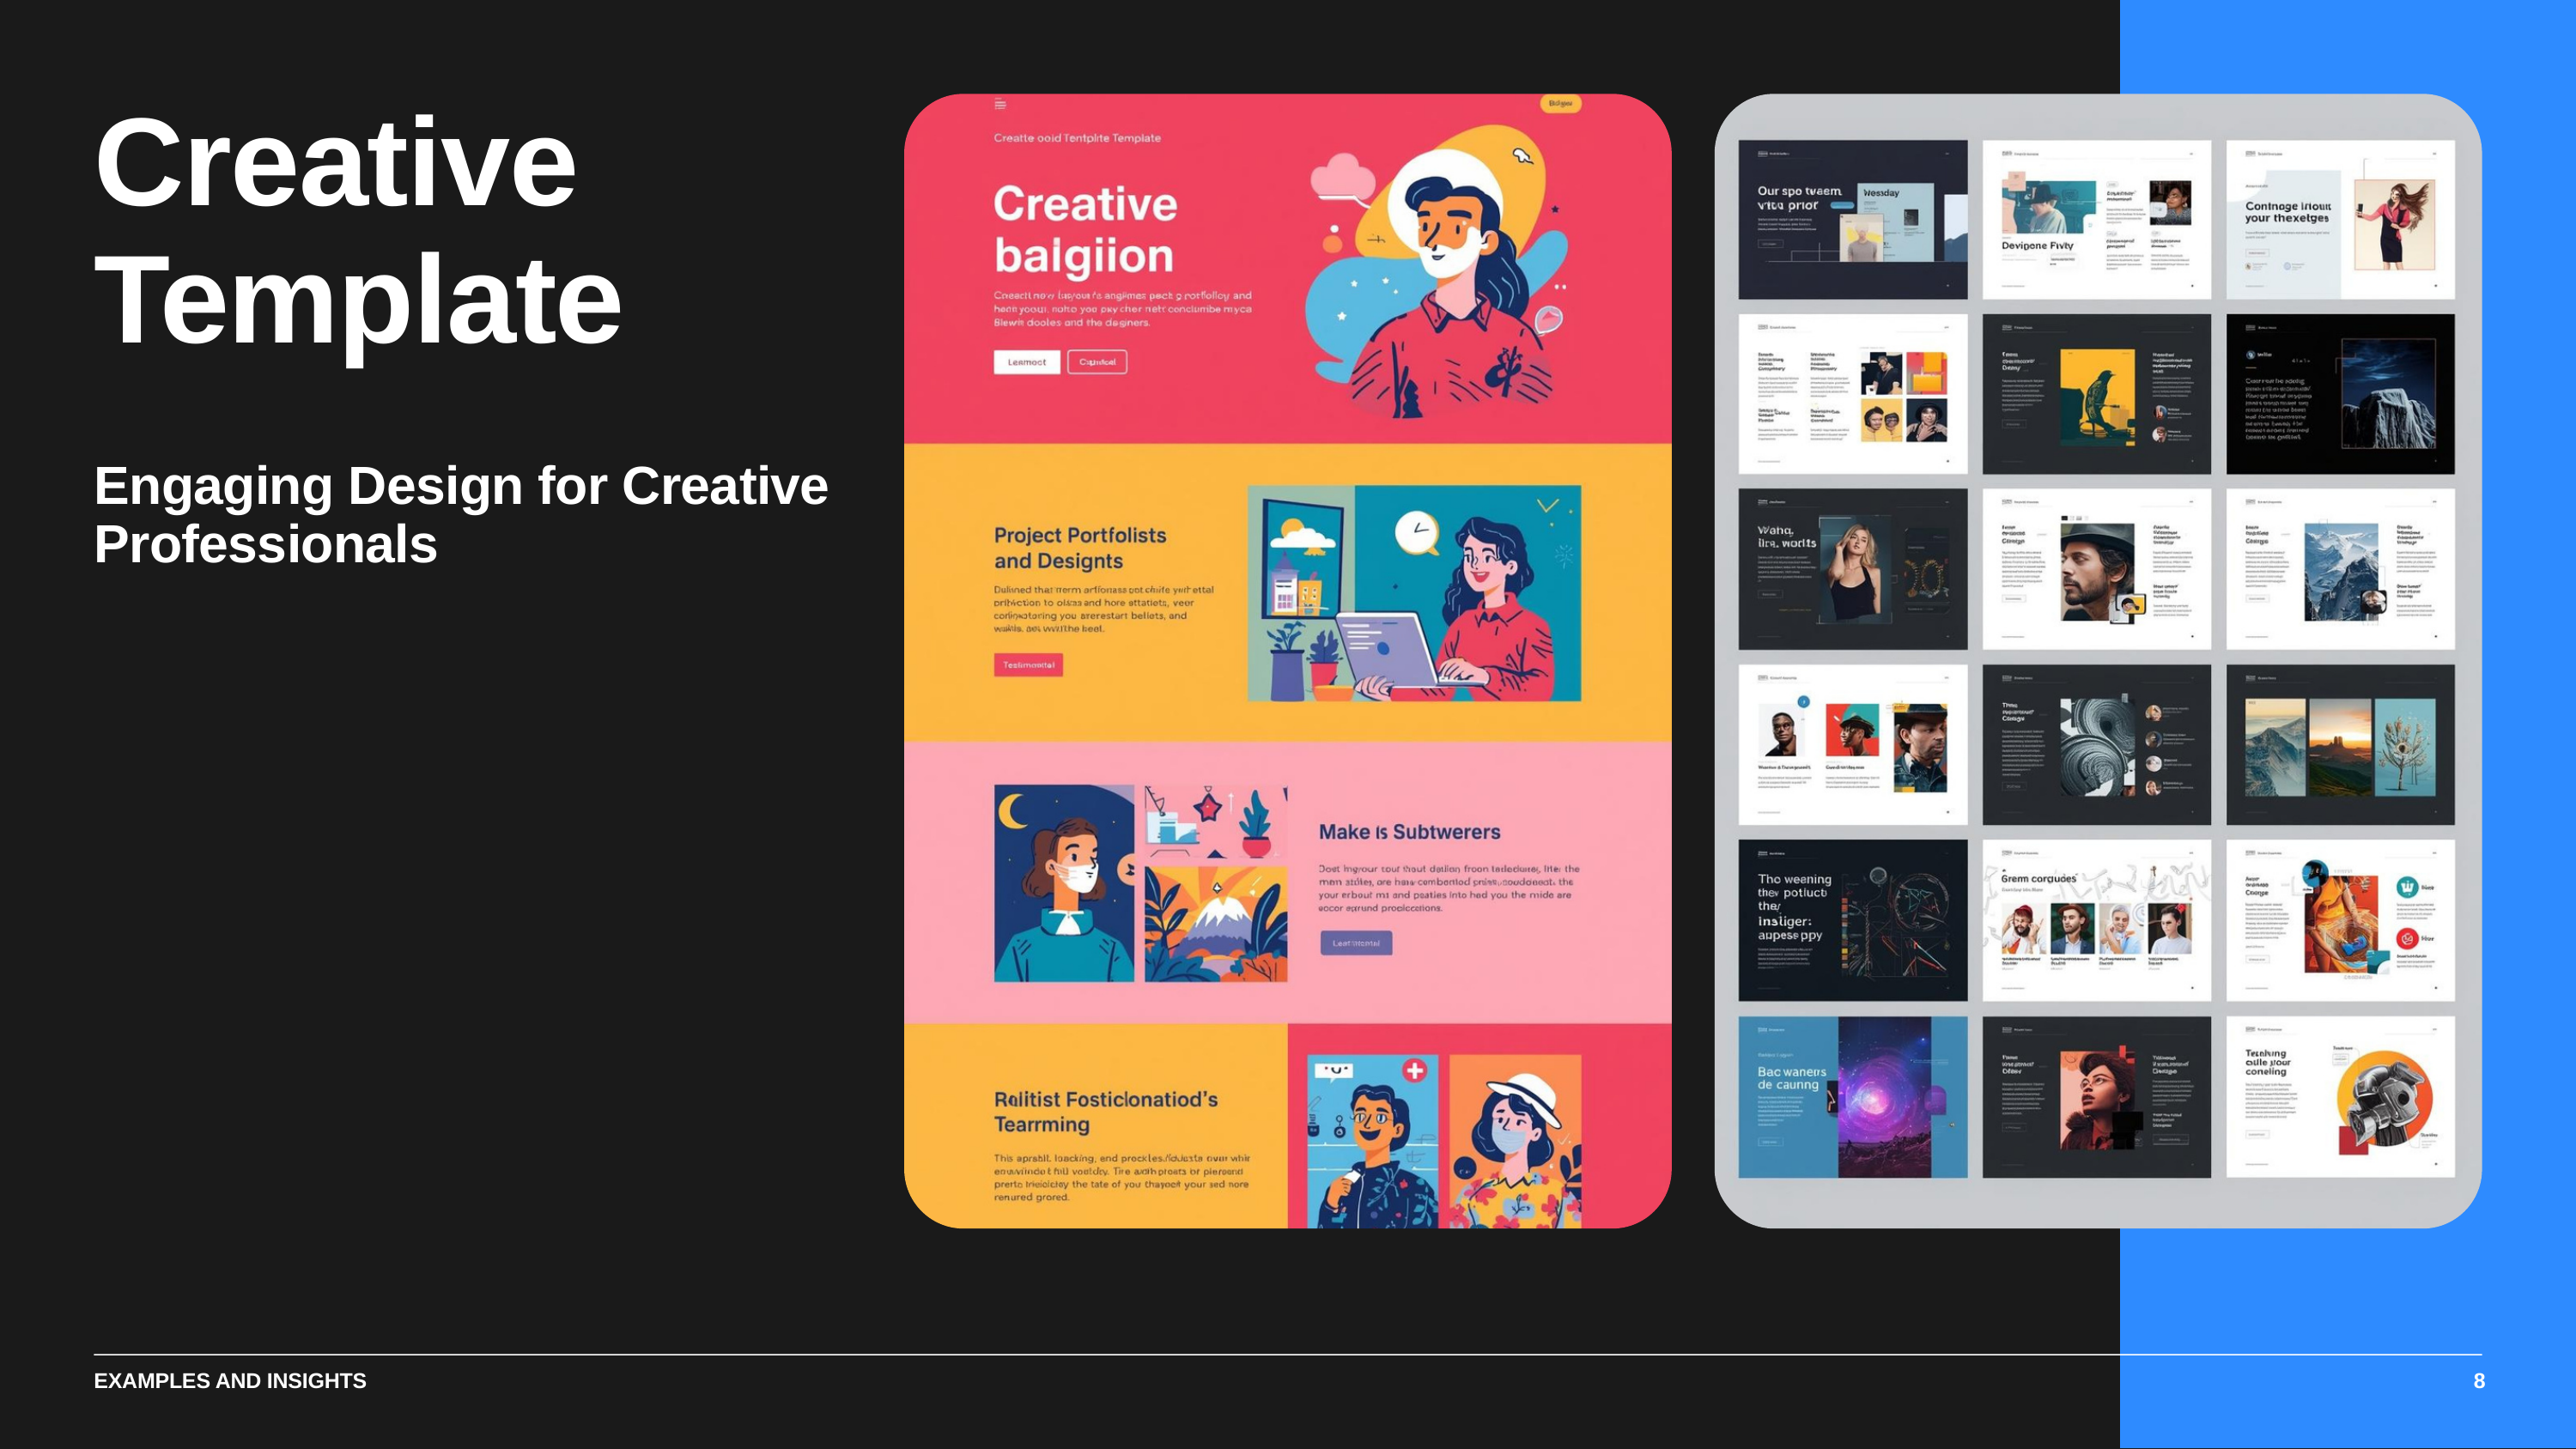

Creative Template
Engaging Design for Creative Professionals

8
EXAMPLES AND INSIGHTS